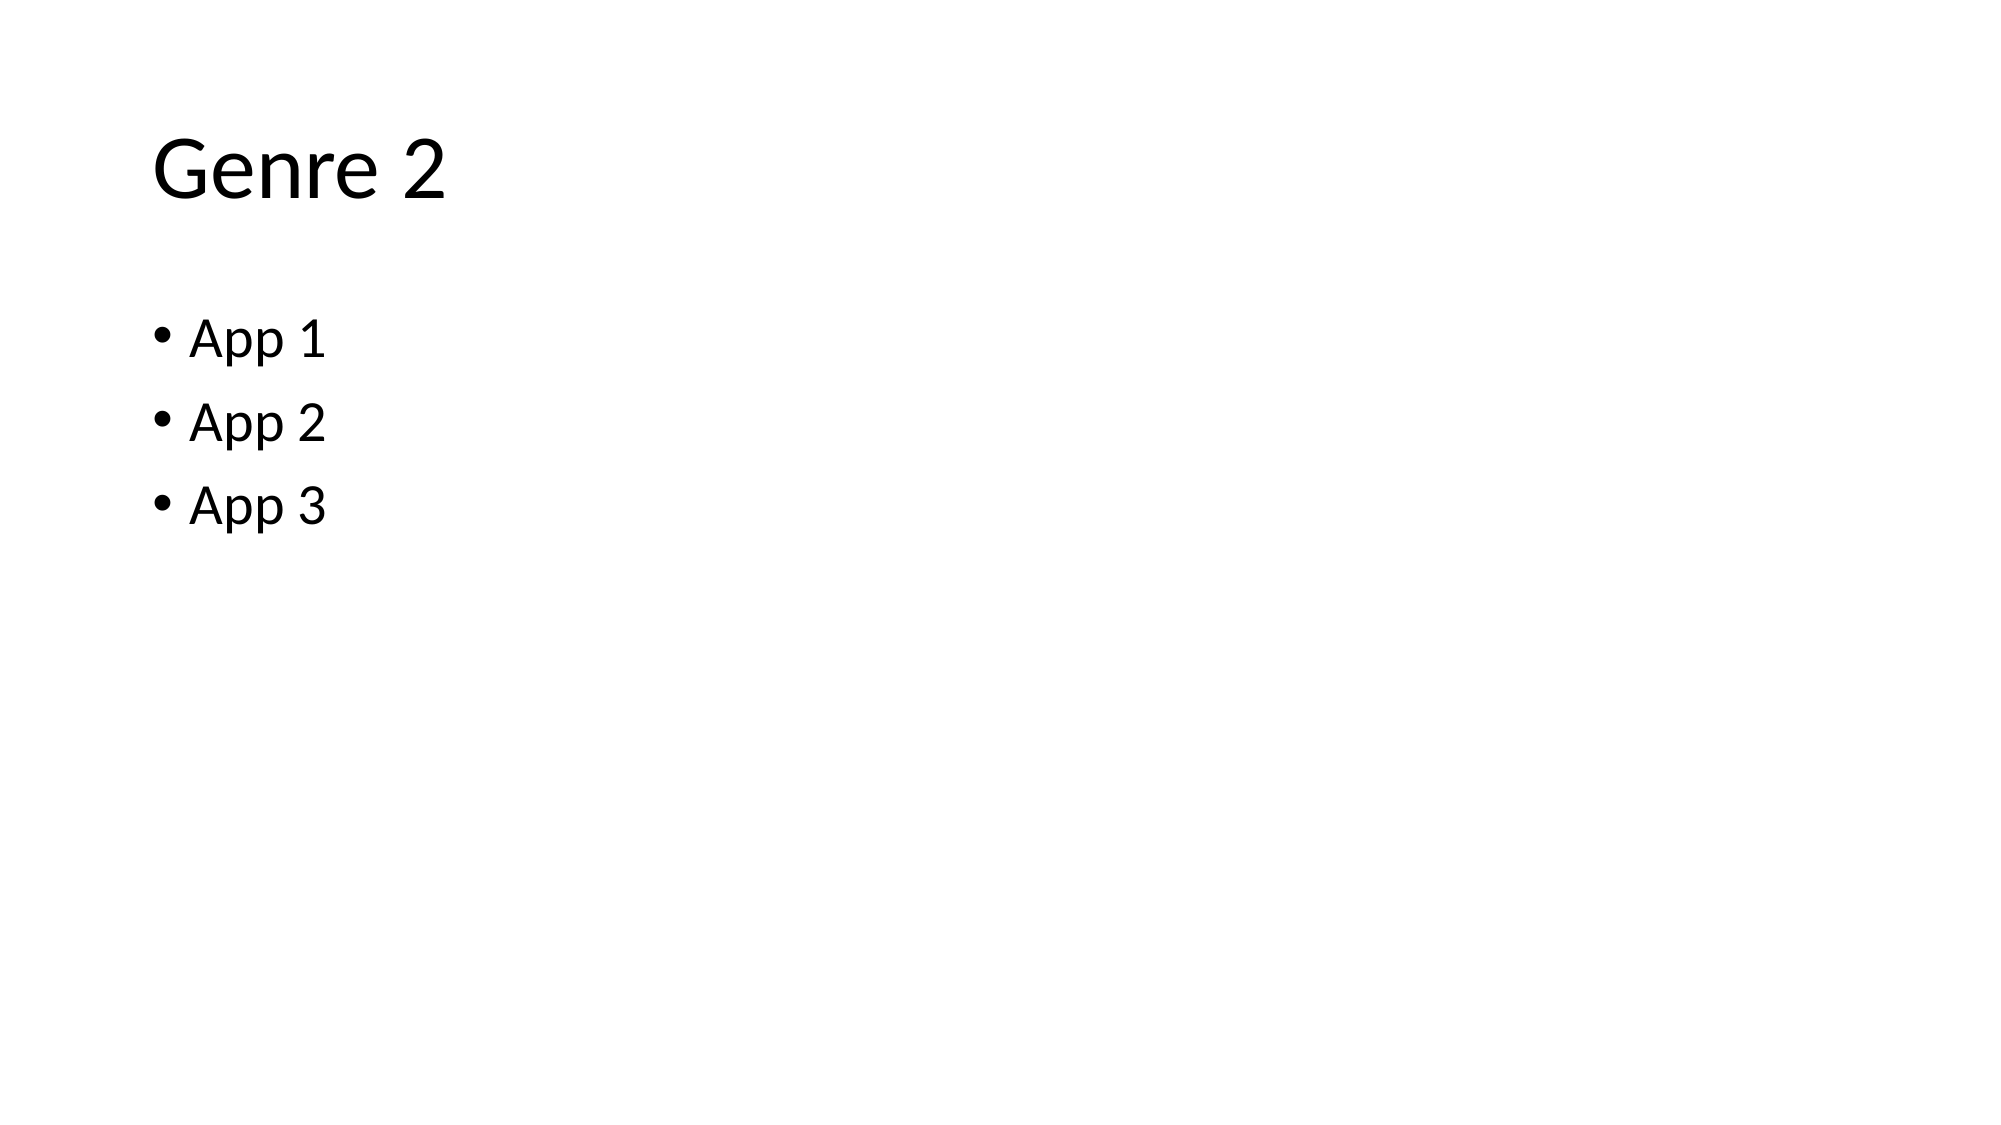

# Genre 2
App 1
App 2
App 3